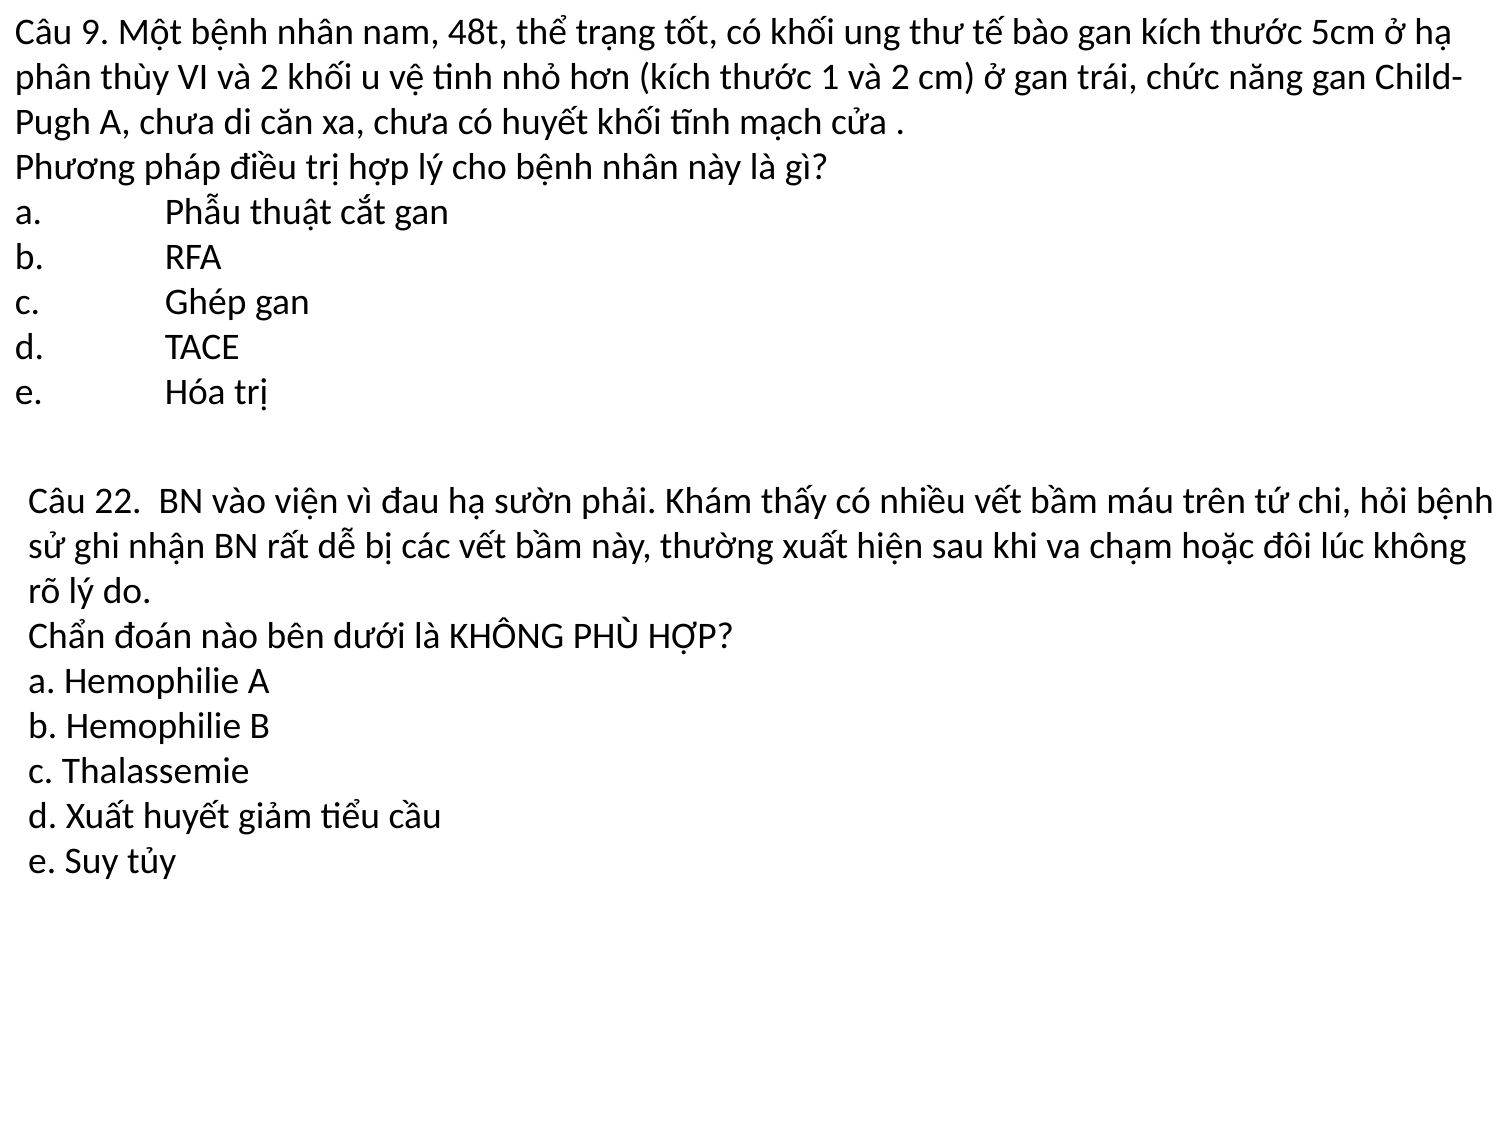

Câu 9. Một bệnh nhân nam, 48t, thể trạng tốt, có khối ung thư tế bào gan kích thước 5cm ở hạ phân thùy VI và 2 khối u vệ tinh nhỏ hơn (kích thước 1 và 2 cm) ở gan trái, chức năng gan Child-Pugh A, chưa di căn xa, chưa có huyết khối tĩnh mạch cửa .
Phương pháp điều trị hợp lý cho bệnh nhân này là gì?
a.	Phẫu thuật cắt gan
b.	RFA
c.	Ghép gan
d.	TACE
e.	Hóa trị
Câu 22.  BN vào viện vì đau hạ sườn phải. Khám thấy có nhiều vết bầm máu trên tứ chi, hỏi bệnh sử ghi nhận BN rất dễ bị các vết bầm này, thường xuất hiện sau khi va chạm hoặc đôi lúc không rõ lý do.
Chẩn đoán nào bên dưới là KHÔNG PHÙ HỢP?
a. Hemophilie A
b. Hemophilie B
c. Thalassemie
d. Xuất huyết giảm tiểu cầu
e. Suy tủy